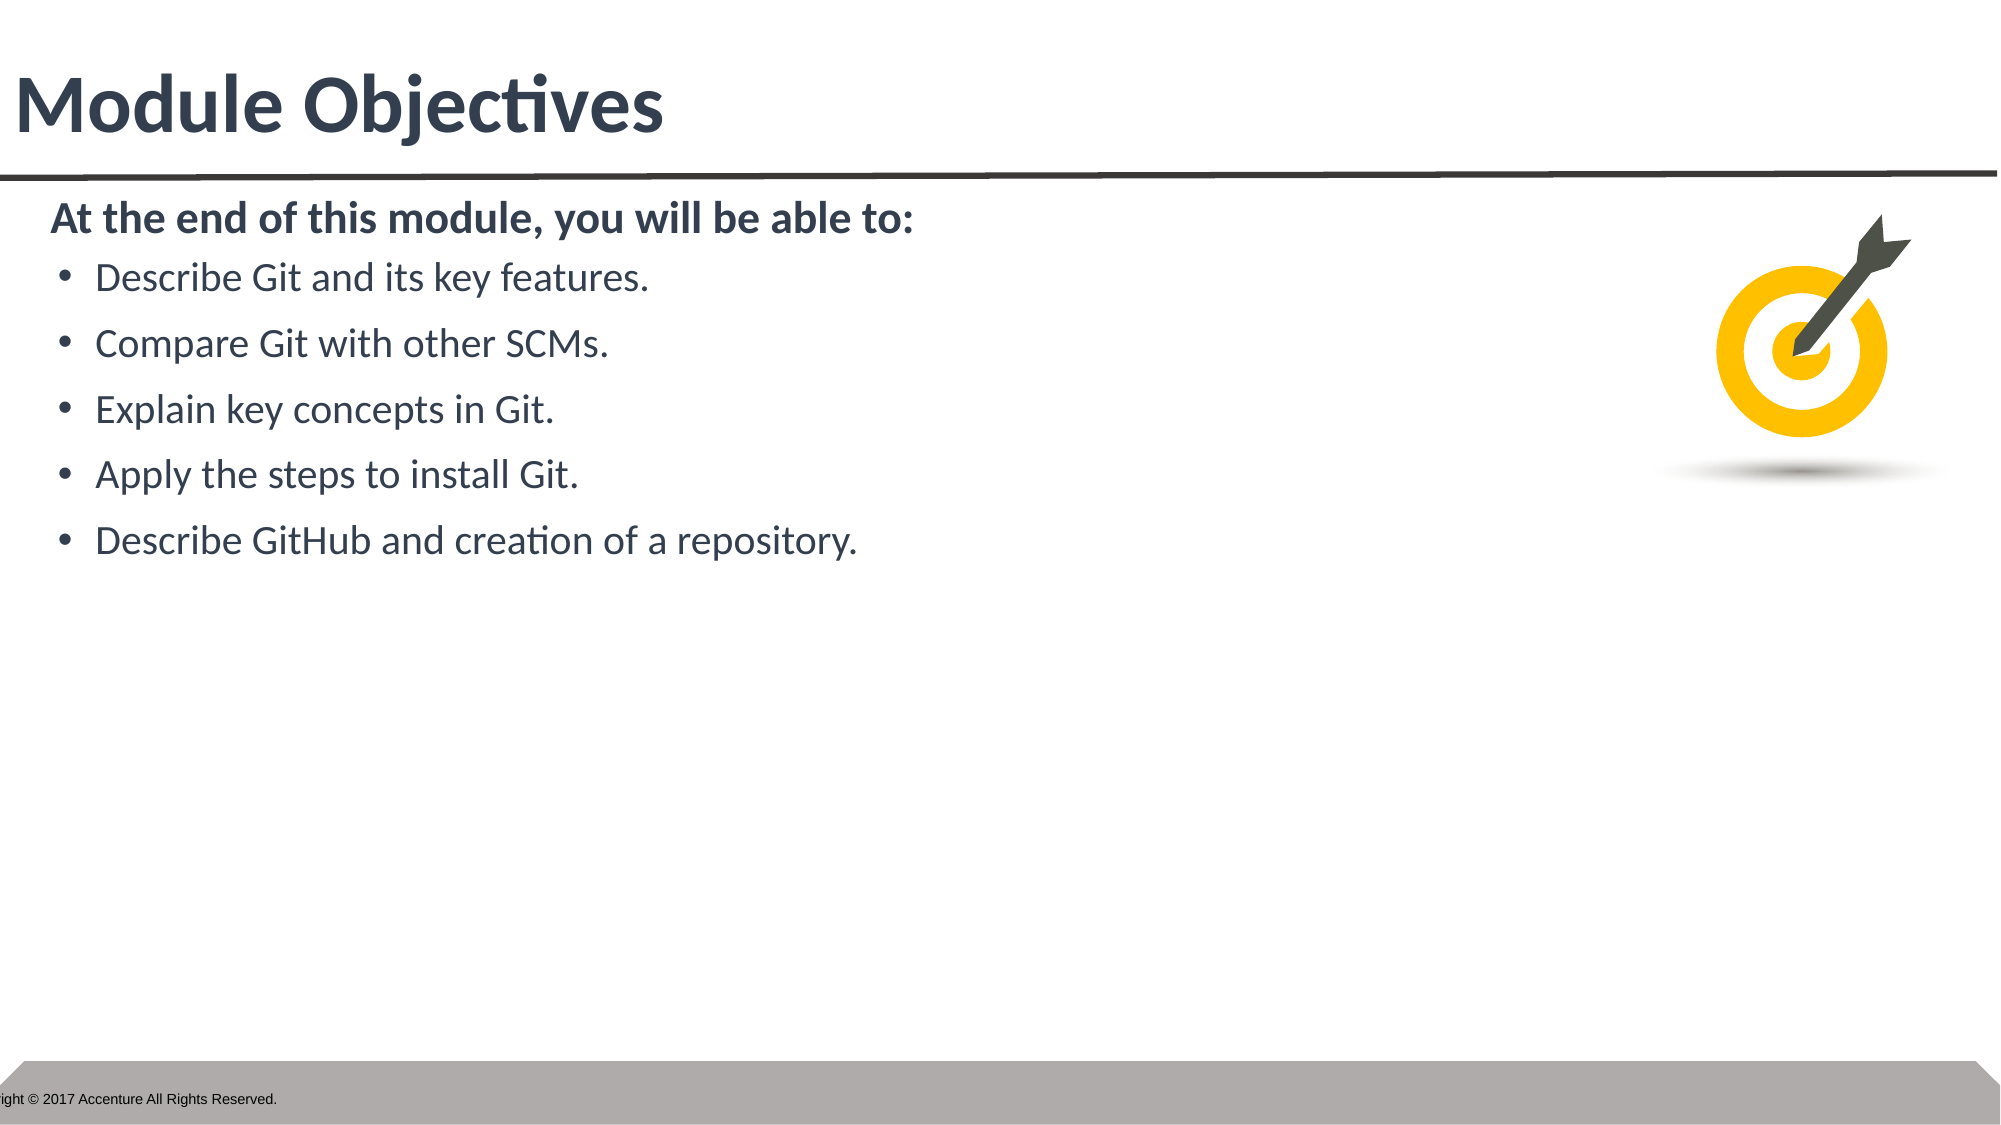

Describe Git and its key features.
Compare Git with other SCMs.
Explain key concepts in Git.
Apply the steps to install Git.
Describe GitHub and creation of a repository.